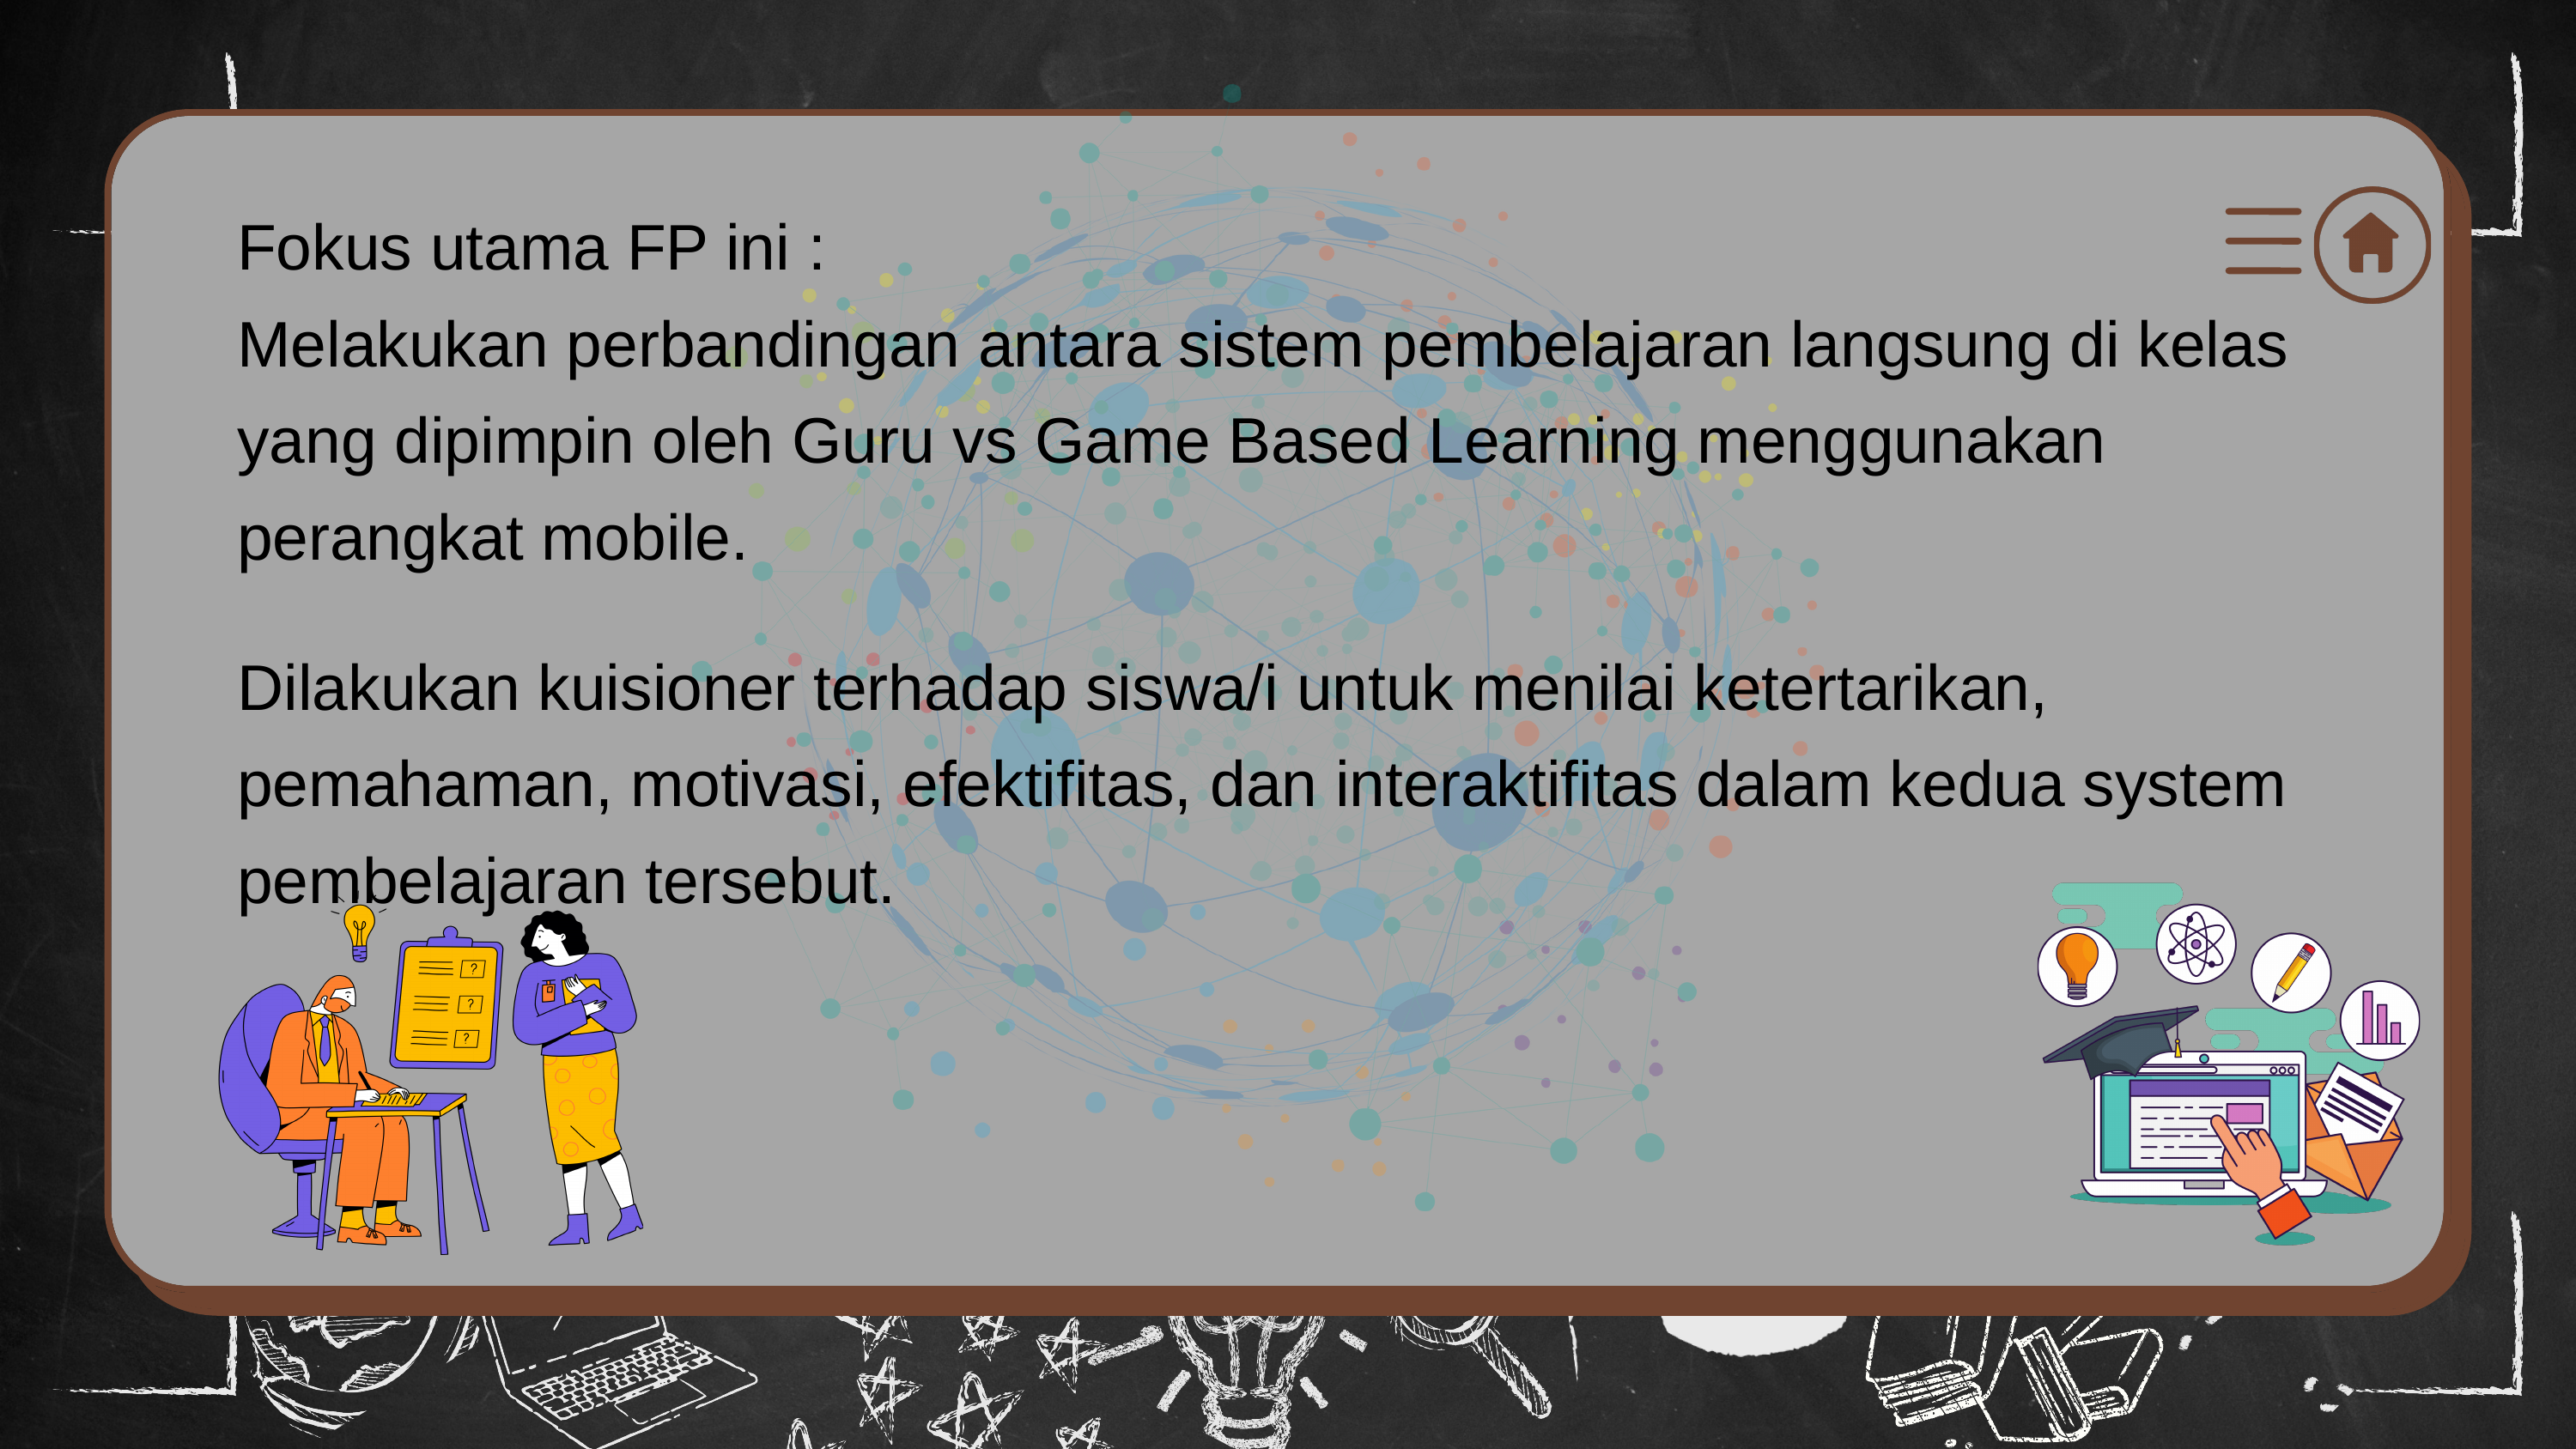

Sistem Permainan Mencari Harta Karun

START
PERPUSTAKAAN
KELAS XII
LAPANGAN
UPACARA

LAB.KOMPUTER

Fokus utama FP ini :
Melakukan perbandingan antara sistem pembelajaran langsung di kelas yang dipimpin oleh Guru vs Game Based Learning menggunakan perangkat mobile.

Dilakukan kuisioner terhadap siswa/i untuk menilai ketertarikan, pemahaman, motivasi, efektifitas, dan interaktifitas dalam kedua system pembelajaran tersebut.